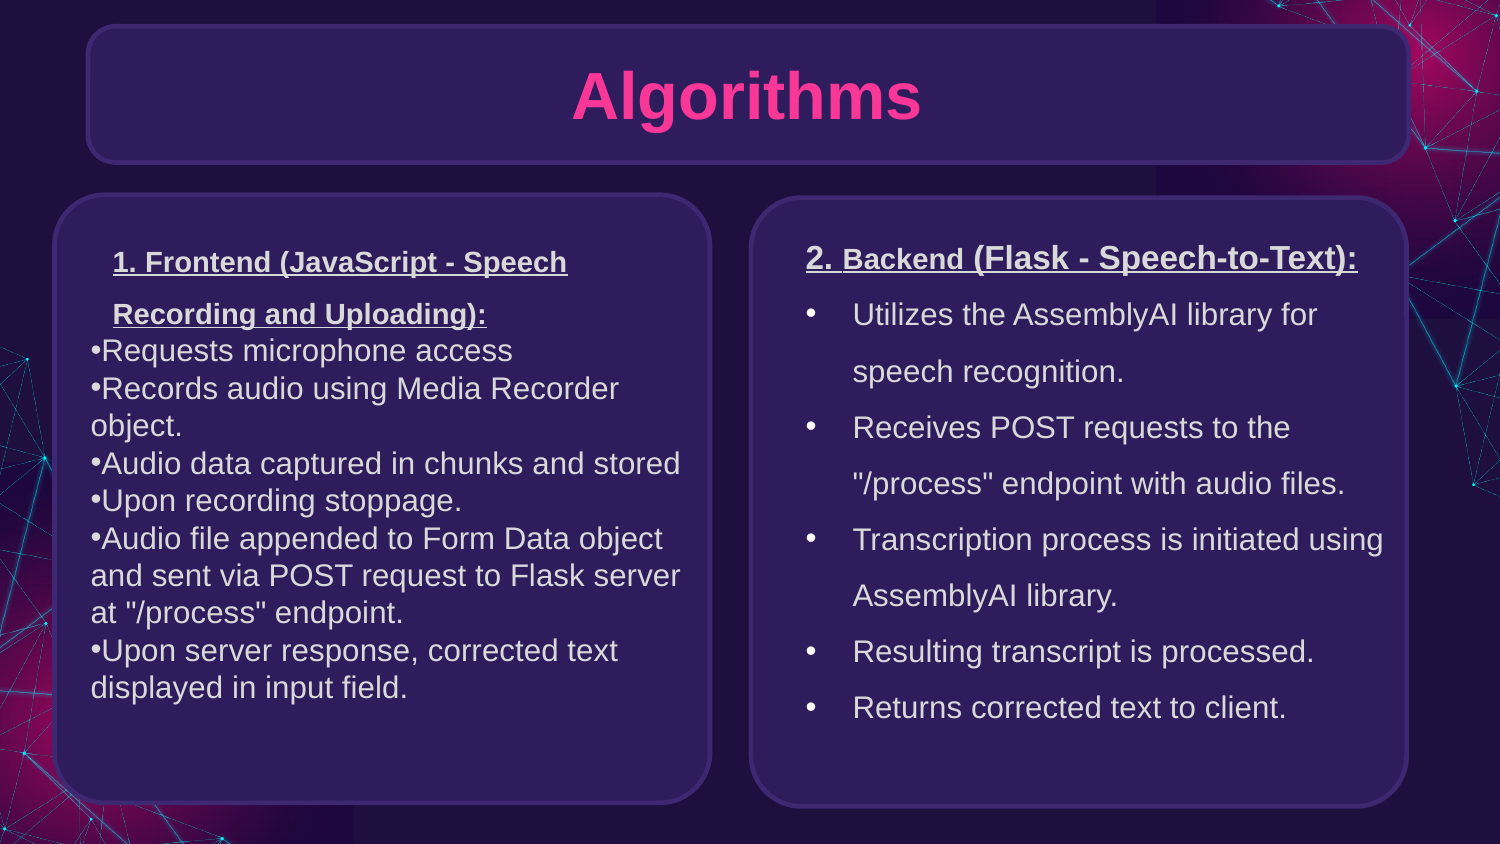

Algorithms
1. Frontend (JavaScript - Speech Recording and Uploading):
Requests microphone access
Records audio using Media Recorder object.
Audio data captured in chunks and stored
Upon recording stoppage.
Audio file appended to Form Data object and sent via POST request to Flask server at "/process" endpoint.
Upon server response, corrected text displayed in input field.

2. Backend (Flask - Speech-to-Text):
Utilizes the AssemblyAI library for speech recognition.
Receives POST requests to the "/process" endpoint with audio files.
Transcription process is initiated using AssemblyAI library.
Resulting transcript is processed.
Returns corrected text to client.